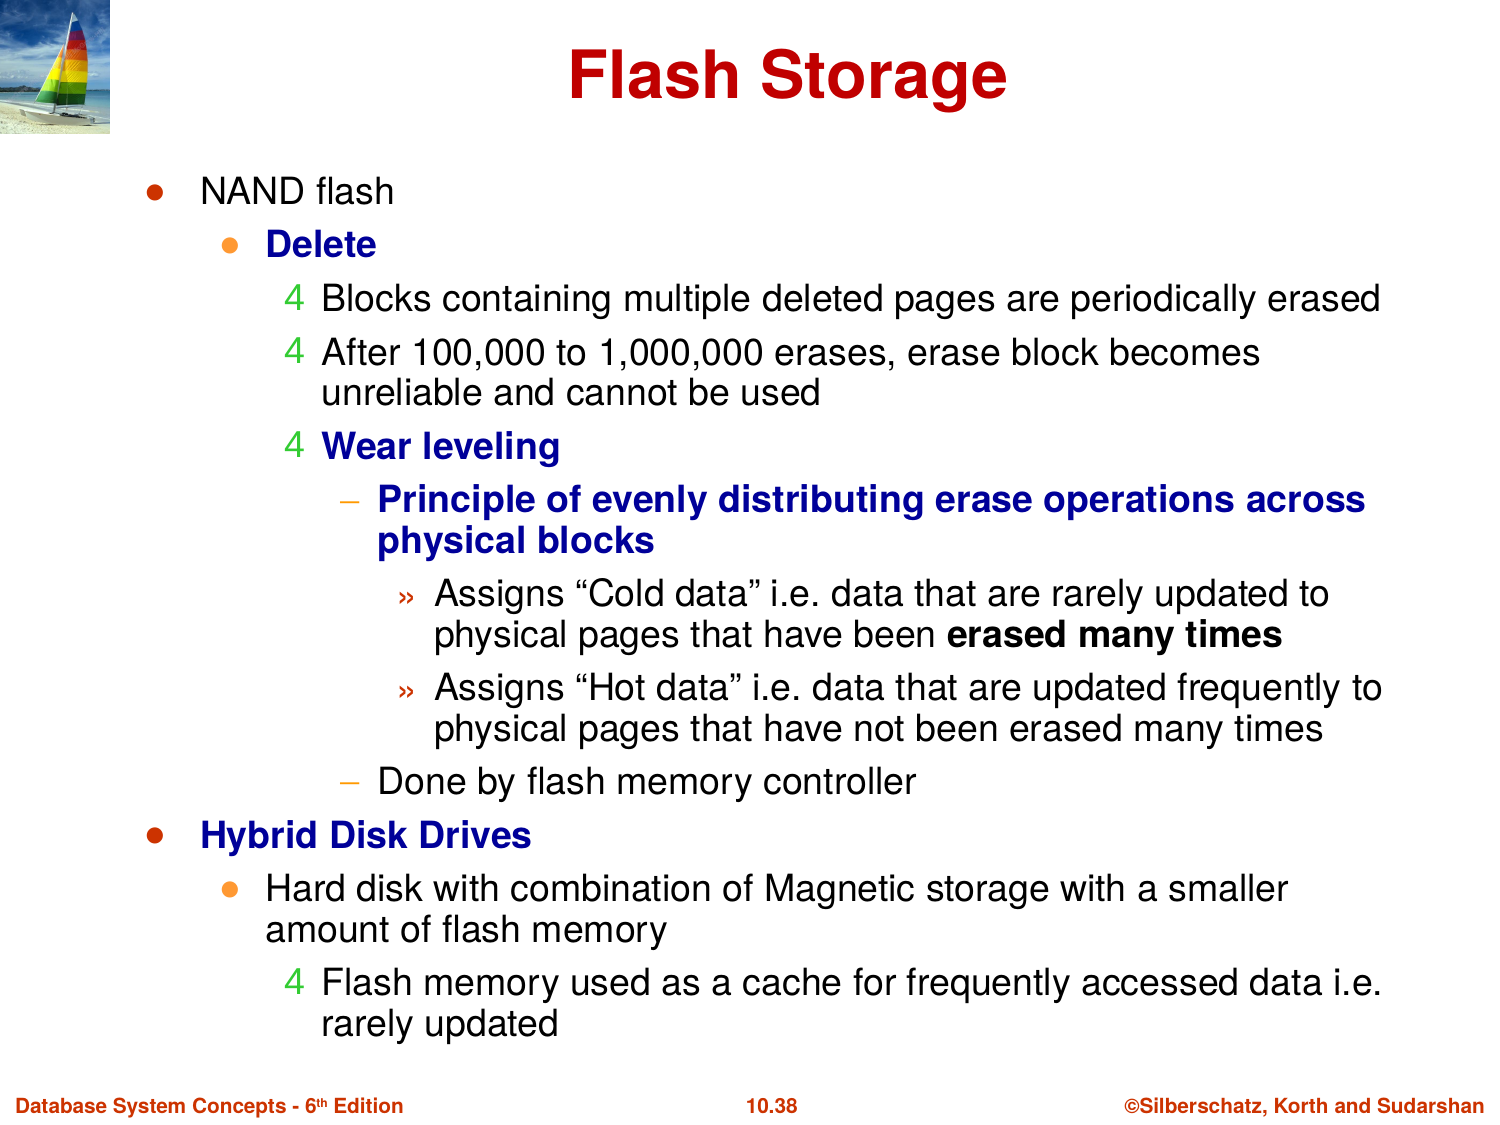

# Flash Storage
NAND flash
Delete
Blocks containing multiple deleted pages are periodically erased
After 100,000 to 1,000,000 erases, erase block becomes unreliable and cannot be used
Wear leveling
Principle of evenly distributing erase operations across physical blocks
Assigns “Cold data” i.e. data that are rarely updated to physical pages that have been erased many times
Assigns “Hot data” i.e. data that are updated frequently to physical pages that have not been erased many times
Done by flash memory controller
Hybrid Disk Drives
Hard disk with combination of Magnetic storage with a smaller amount of flash memory
Flash memory used as a cache for frequently accessed data i.e. rarely updated